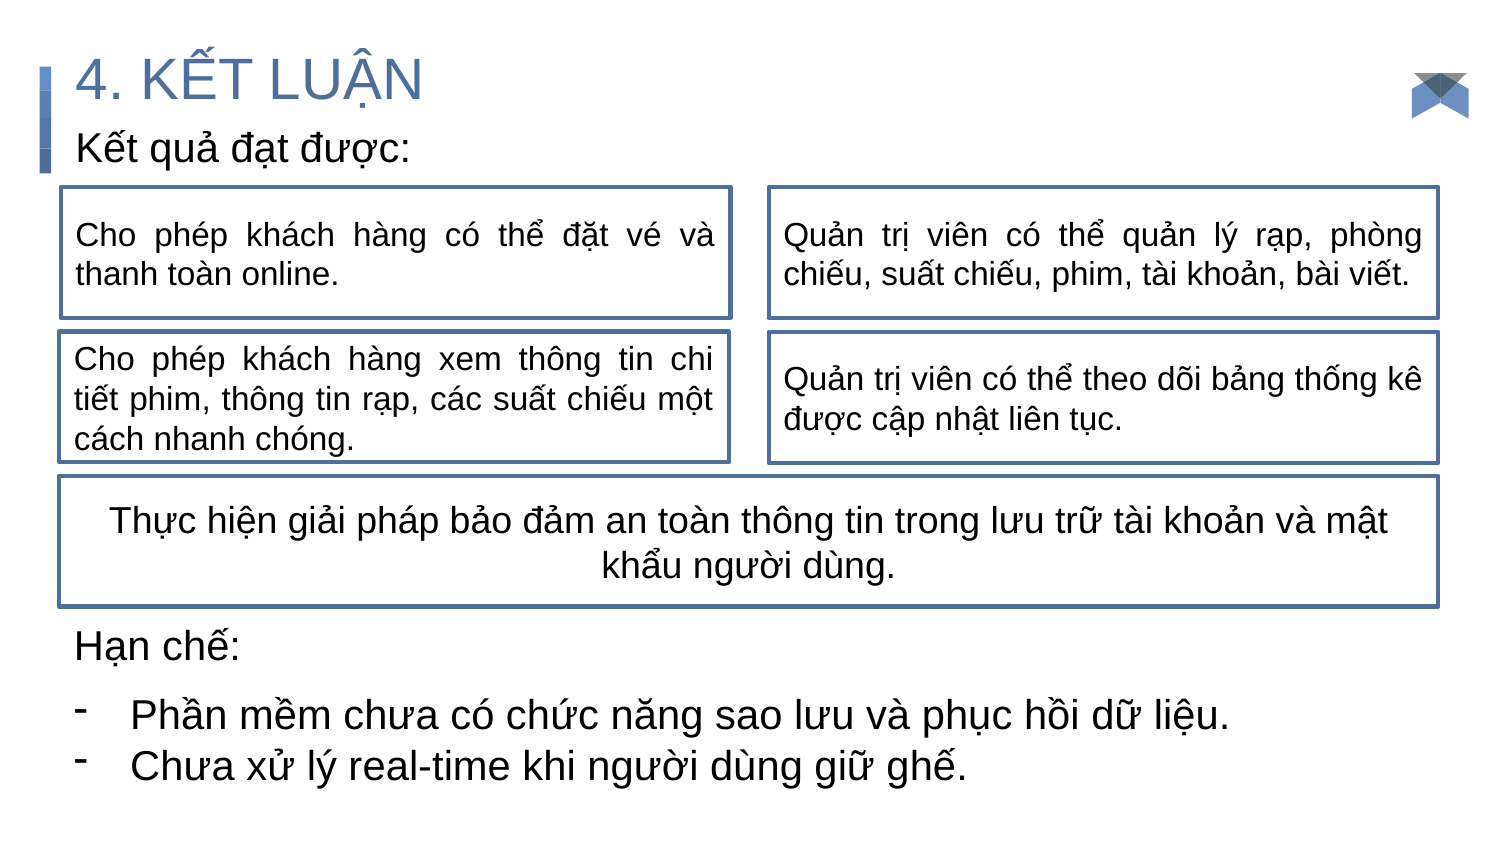

# 4. KẾT LUẬN

Kết quả đạt được:
Cho phép khách hàng có thể đặt vé và thanh toàn online.
Quản trị viên có thể quản lý rạp, phòng chiếu, suất chiếu, phim, tài khoản, bài viết.
Cho phép khách hàng xem thông tin chi tiết phim, thông tin rạp, các suất chiếu một cách nhanh chóng.
Quản trị viên có thể theo dõi bảng thống kê được cập nhật liên tục.
Thực hiện giải pháp bảo đảm an toàn thông tin trong lưu trữ tài khoản và mật khẩu người dùng.
Hạn chế:
Phần mềm chưa có chức năng sao lưu và phục hồi dữ liệu.
Chưa xử lý real-time khi người dùng giữ ghế.